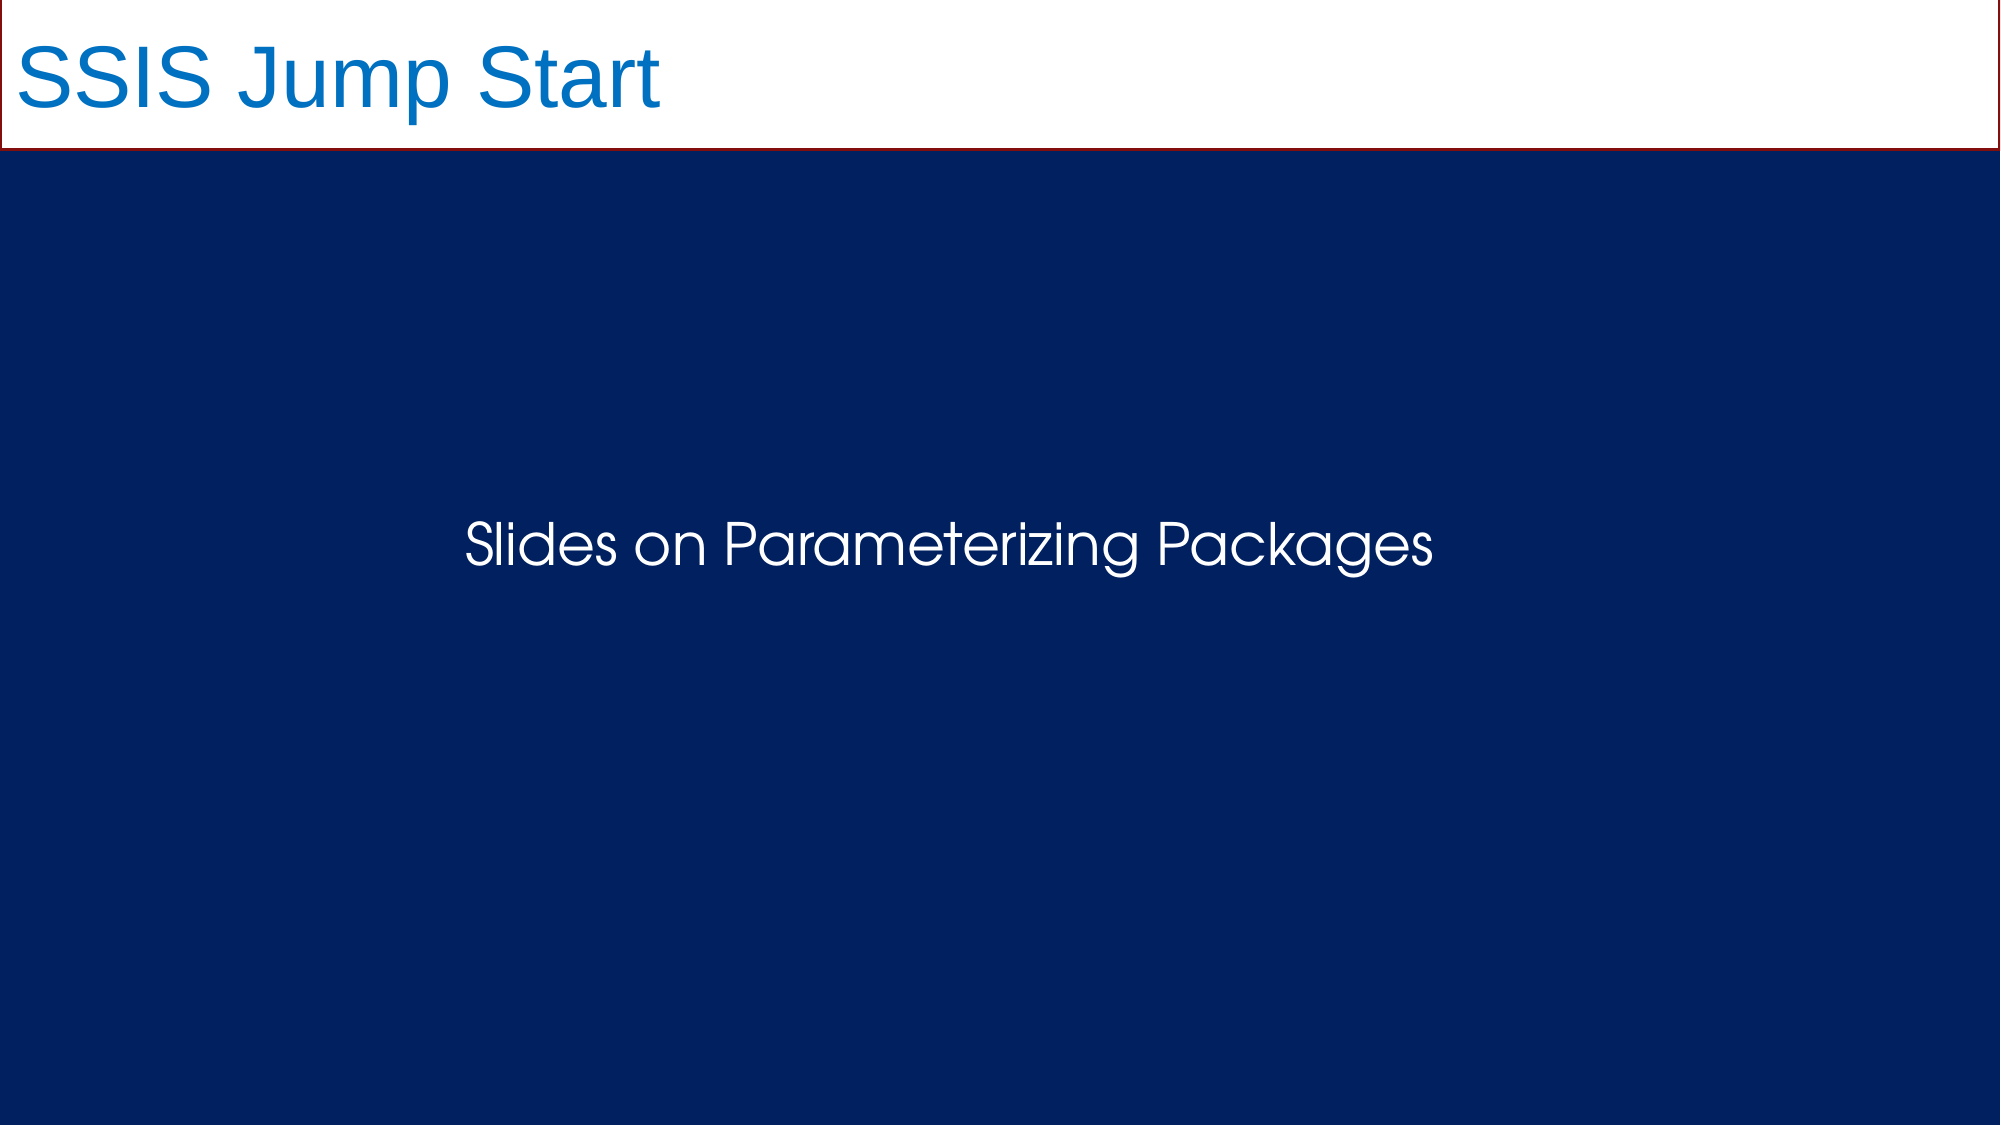

SSIS Jump Start
Slides on Parameterizing Packages